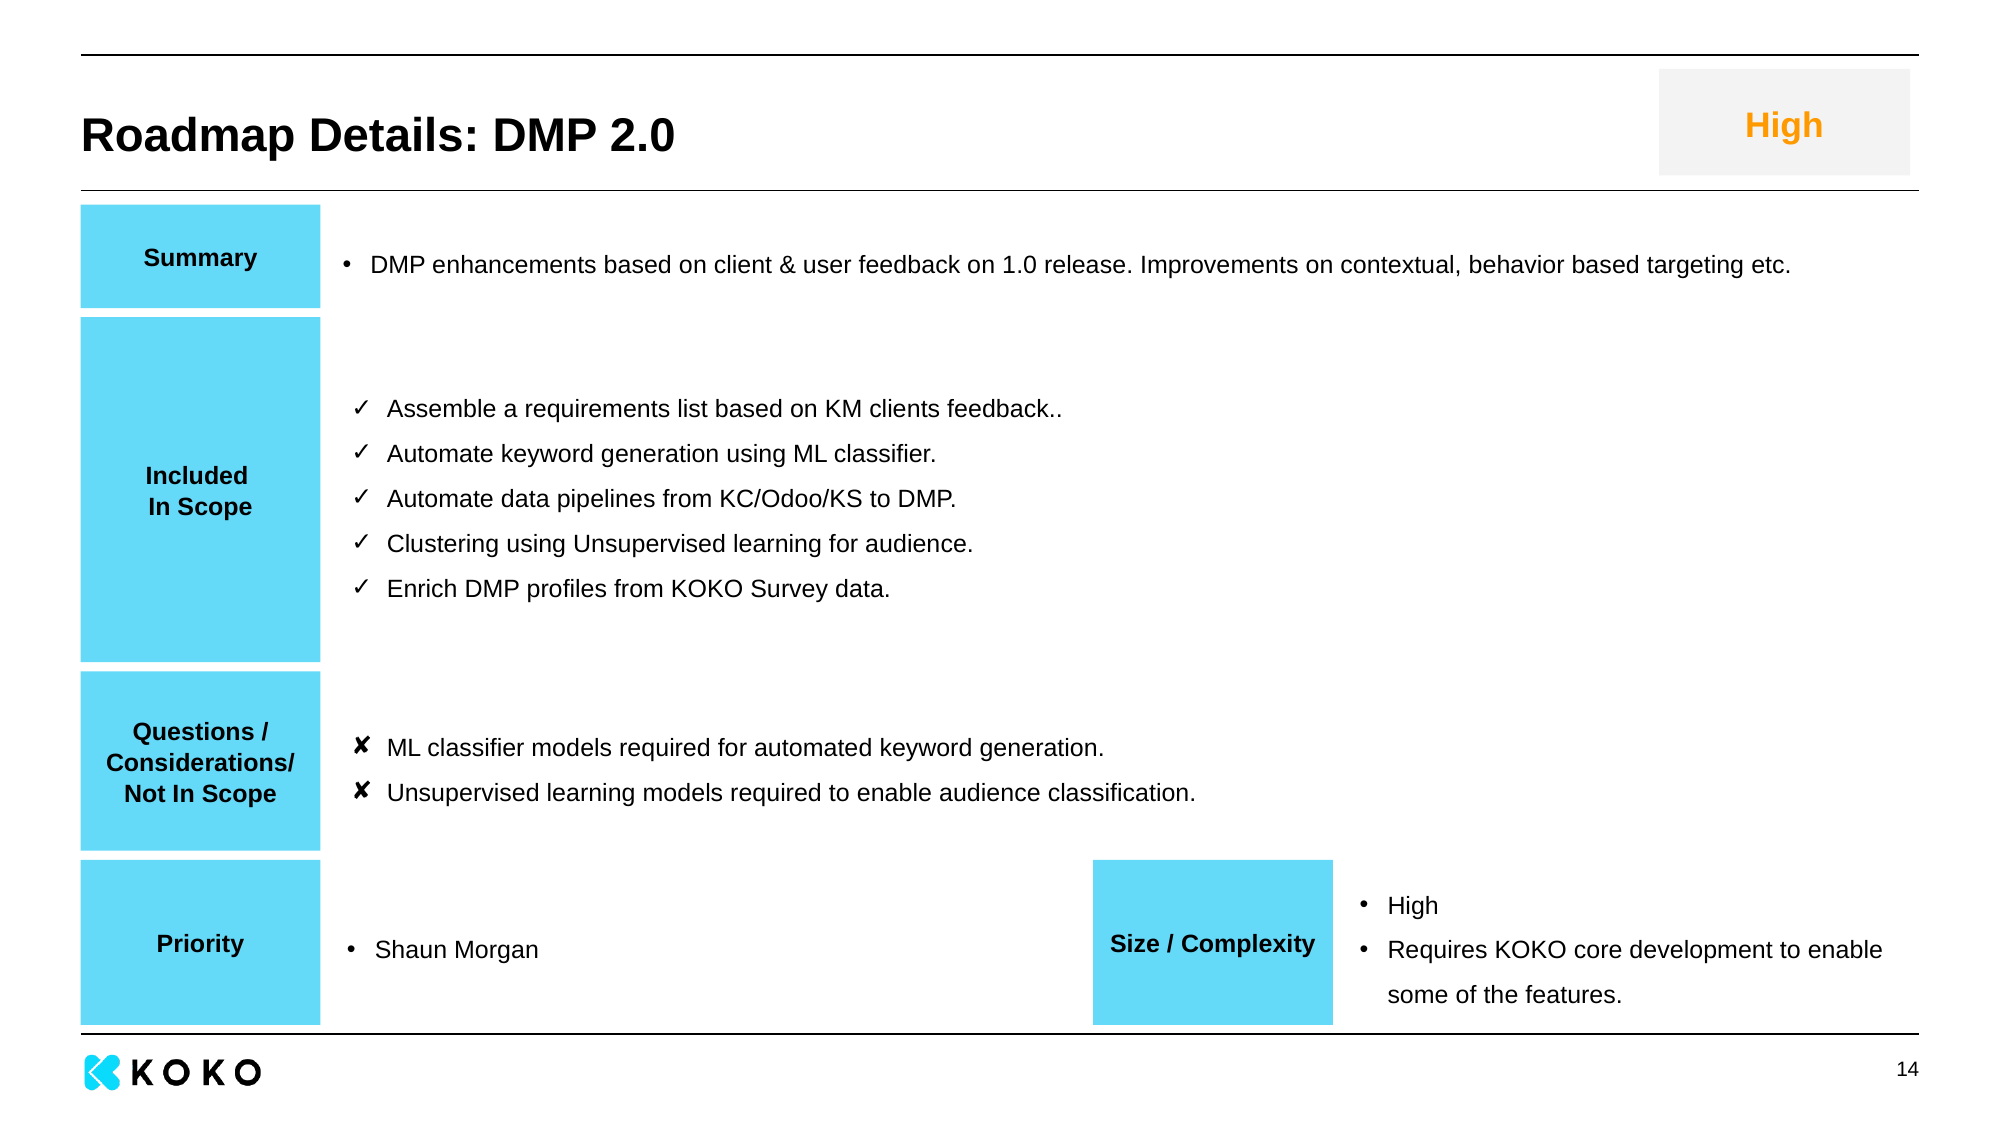

High
# Roadmap Details: DMP 2.0
Summary
DMP enhancements based on client & user feedback on 1.0 release. Improvements on contextual, behavior based targeting etc.
Assemble a requirements list based on KM clients feedback..
Automate keyword generation using ML classifier.
Automate data pipelines from KC/Odoo/KS to DMP.
Clustering using Unsupervised learning for audience.
Enrich DMP profiles from KOKO Survey data.
Included
In Scope
Questions / Considerations/
Not In Scope
ML classifier models required for automated keyword generation.
Unsupervised learning models required to enable audience classification.
Priority
Shaun Morgan
Size / Complexity
High
Requires KOKO core development to enable some of the features.
14